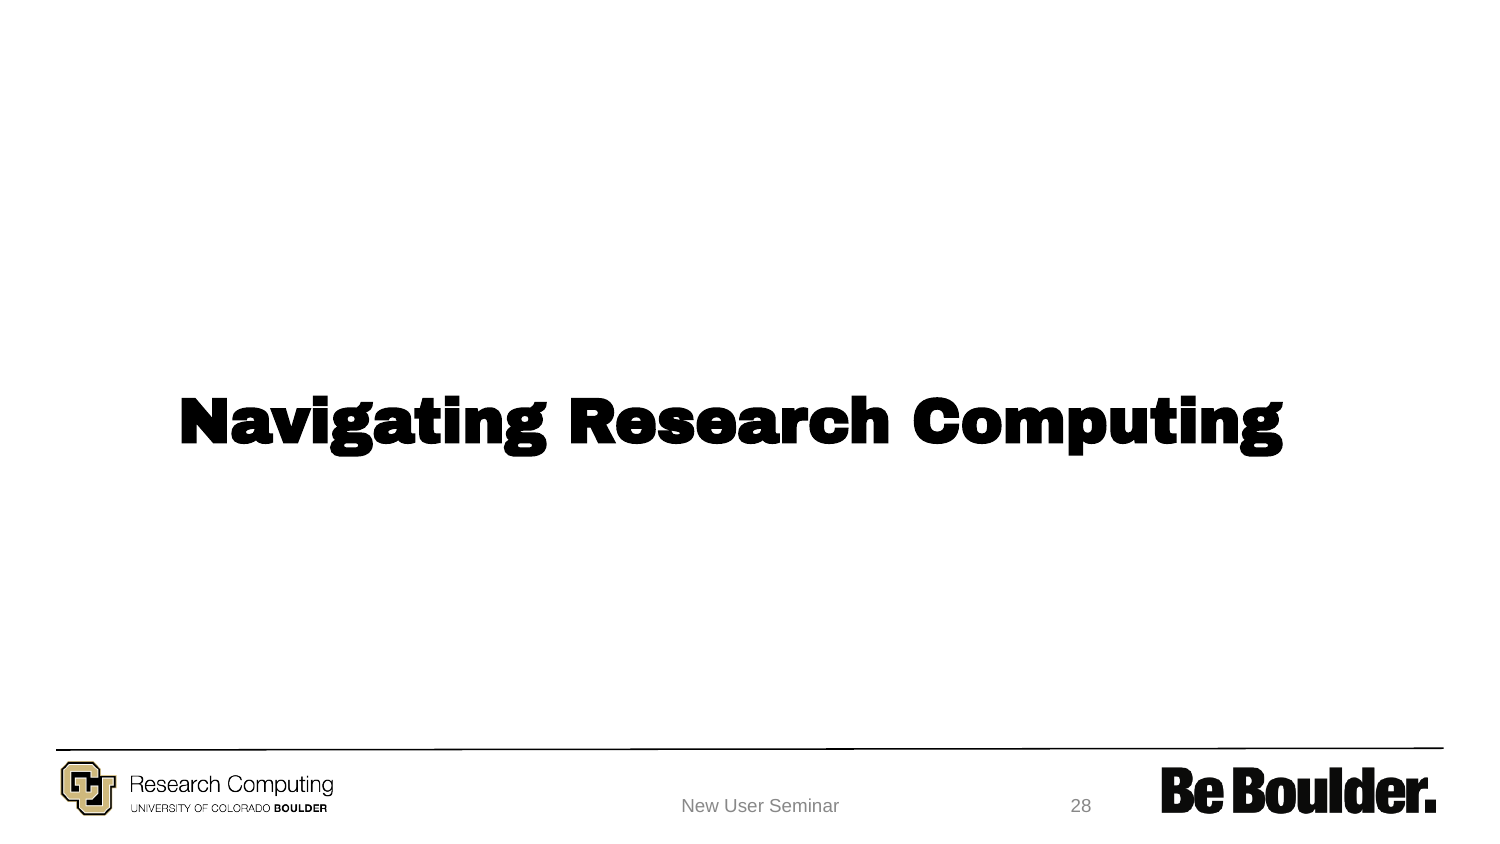

# Navigating Research Computing
New User Seminar
28